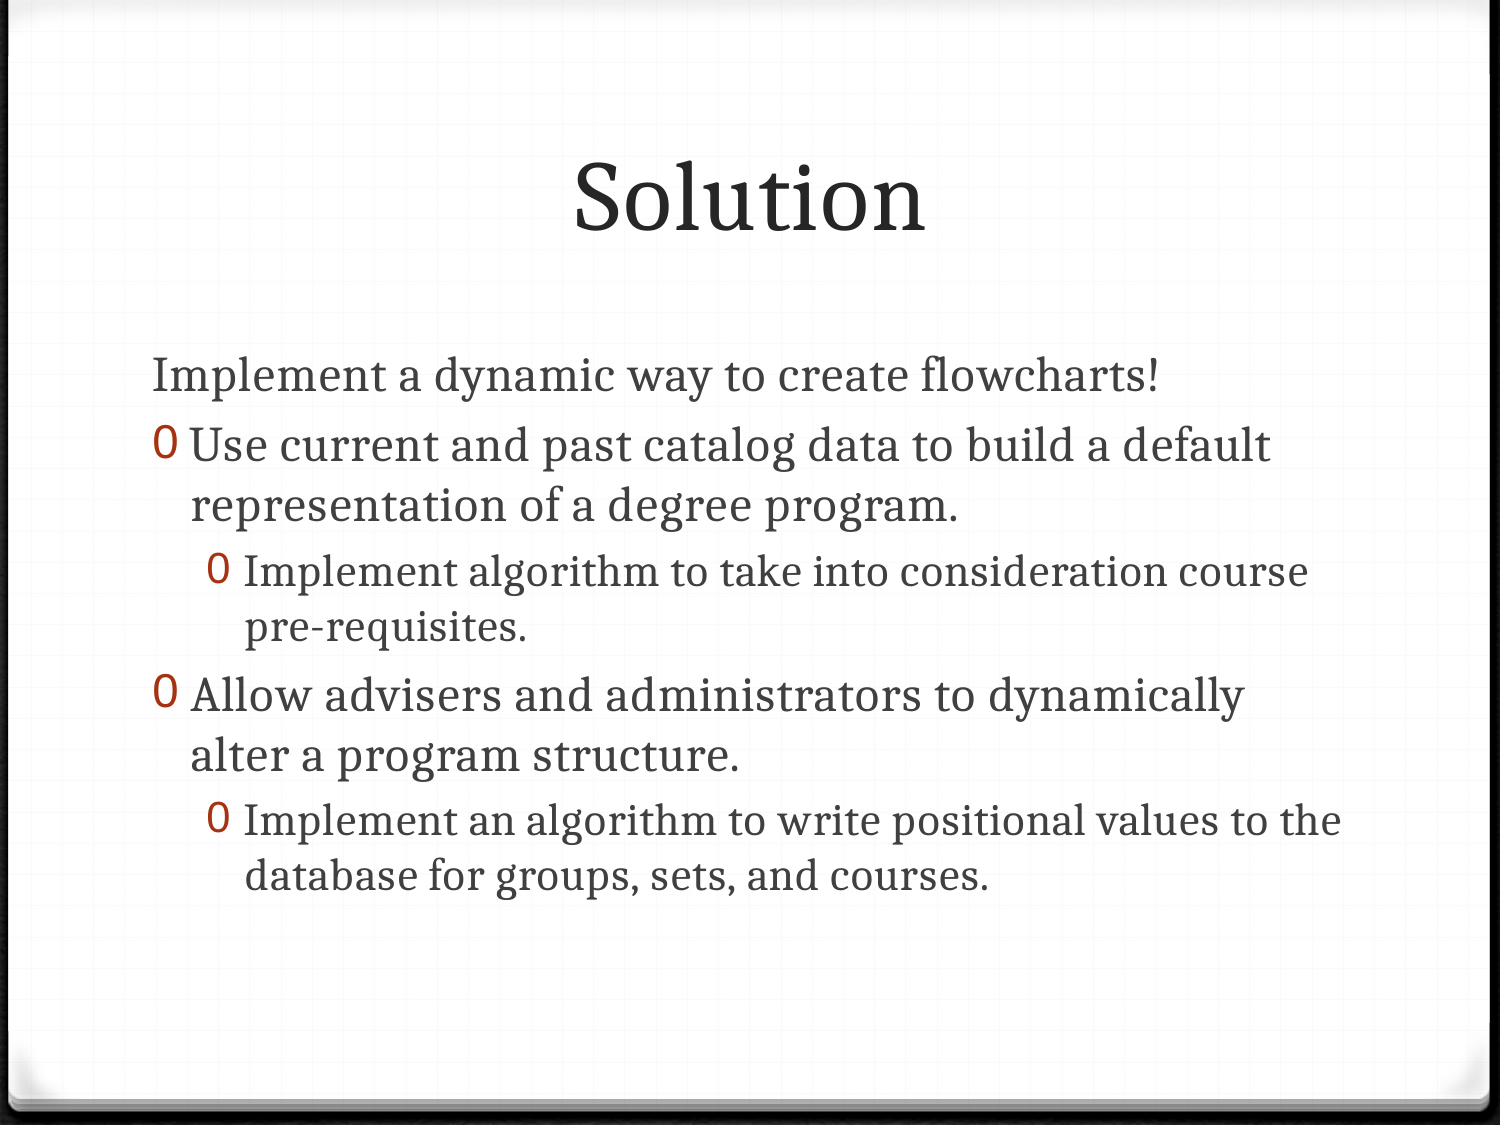

# Solution
Implement a dynamic way to create flowcharts!
Use current and past catalog data to build a default representation of a degree program.
Implement algorithm to take into consideration course pre-requisites.
Allow advisers and administrators to dynamically alter a program structure.
Implement an algorithm to write positional values to the database for groups, sets, and courses.